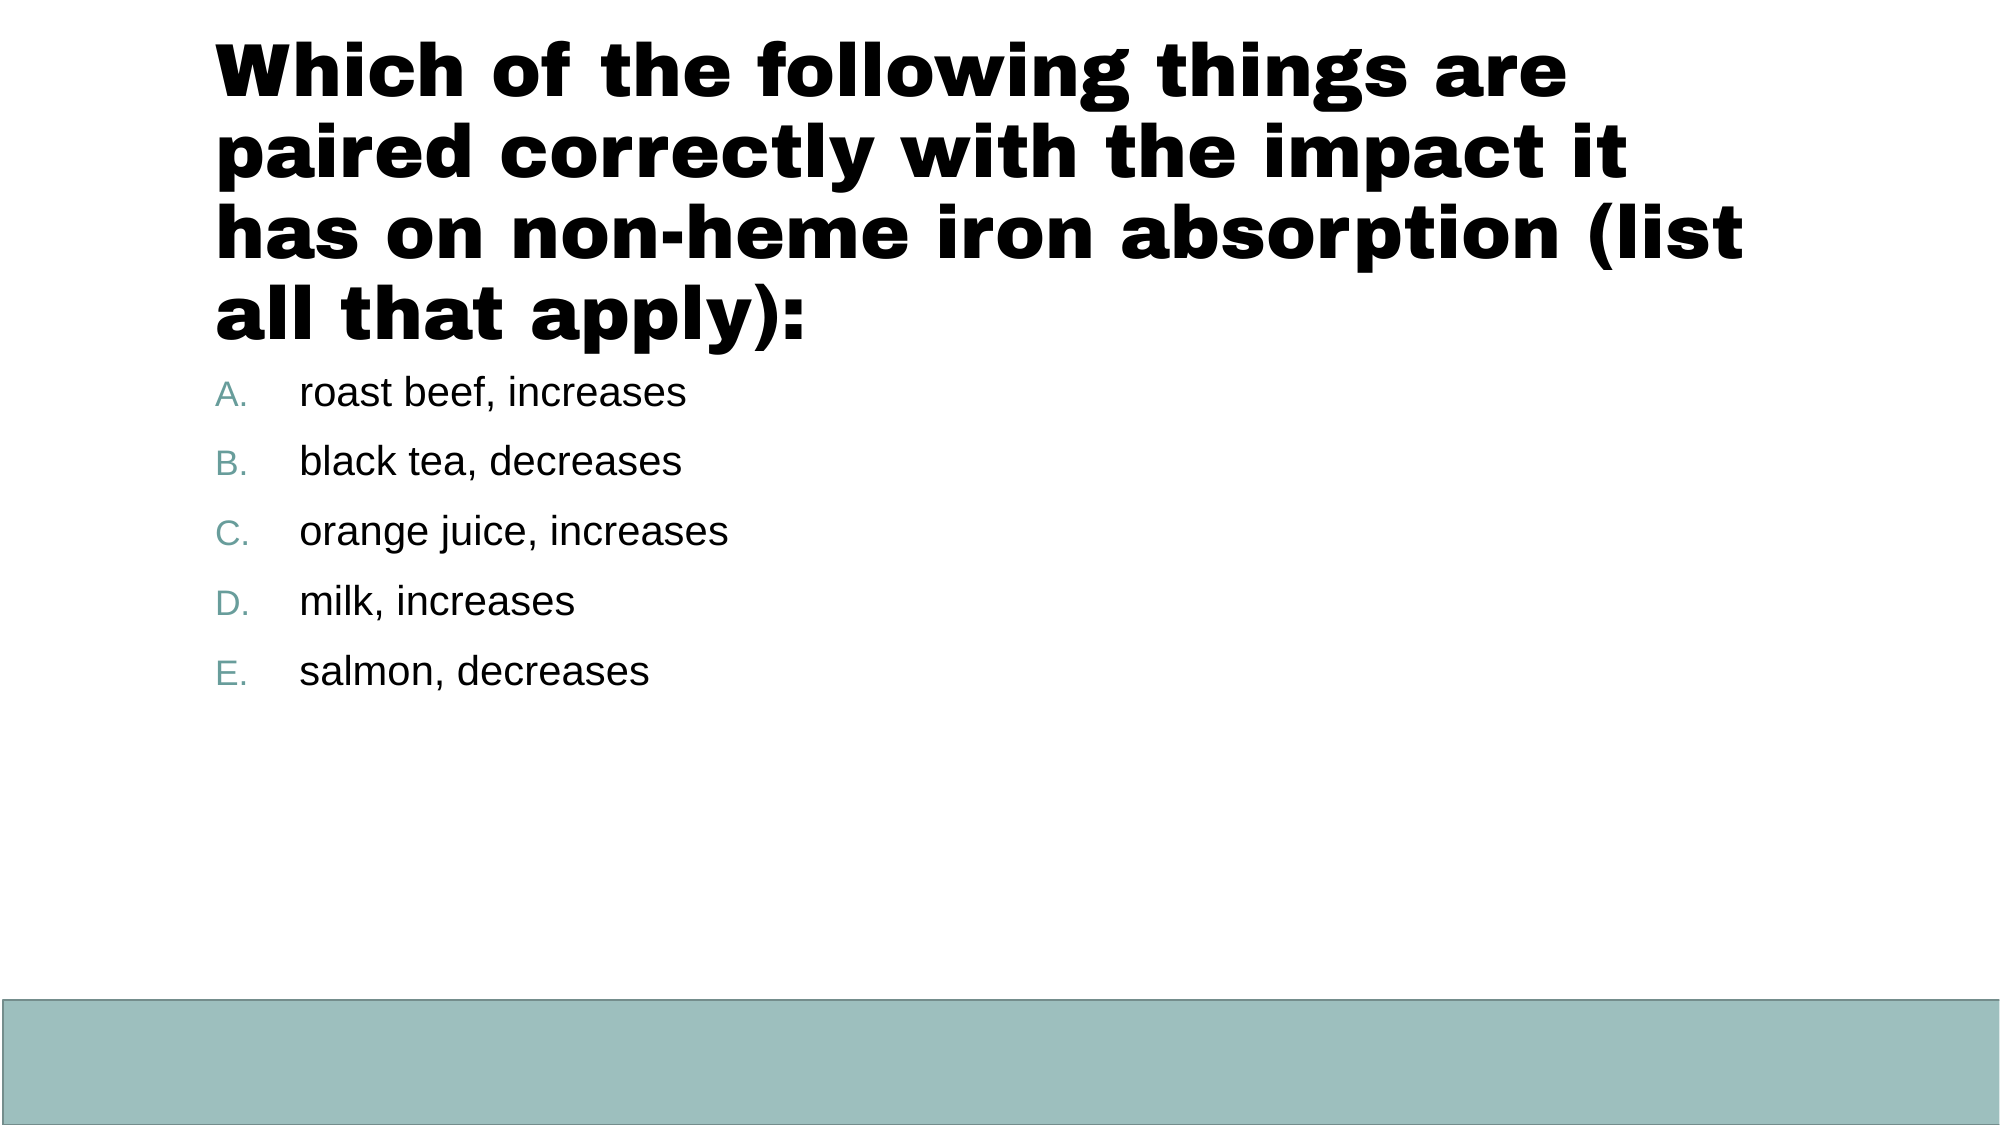

# Which of the following things are paired correctly with the impact it has on non-heme iron absorption (list all that apply):
roast beef, increases
black tea, decreases
orange juice, increases
milk, increases
salmon, decreases